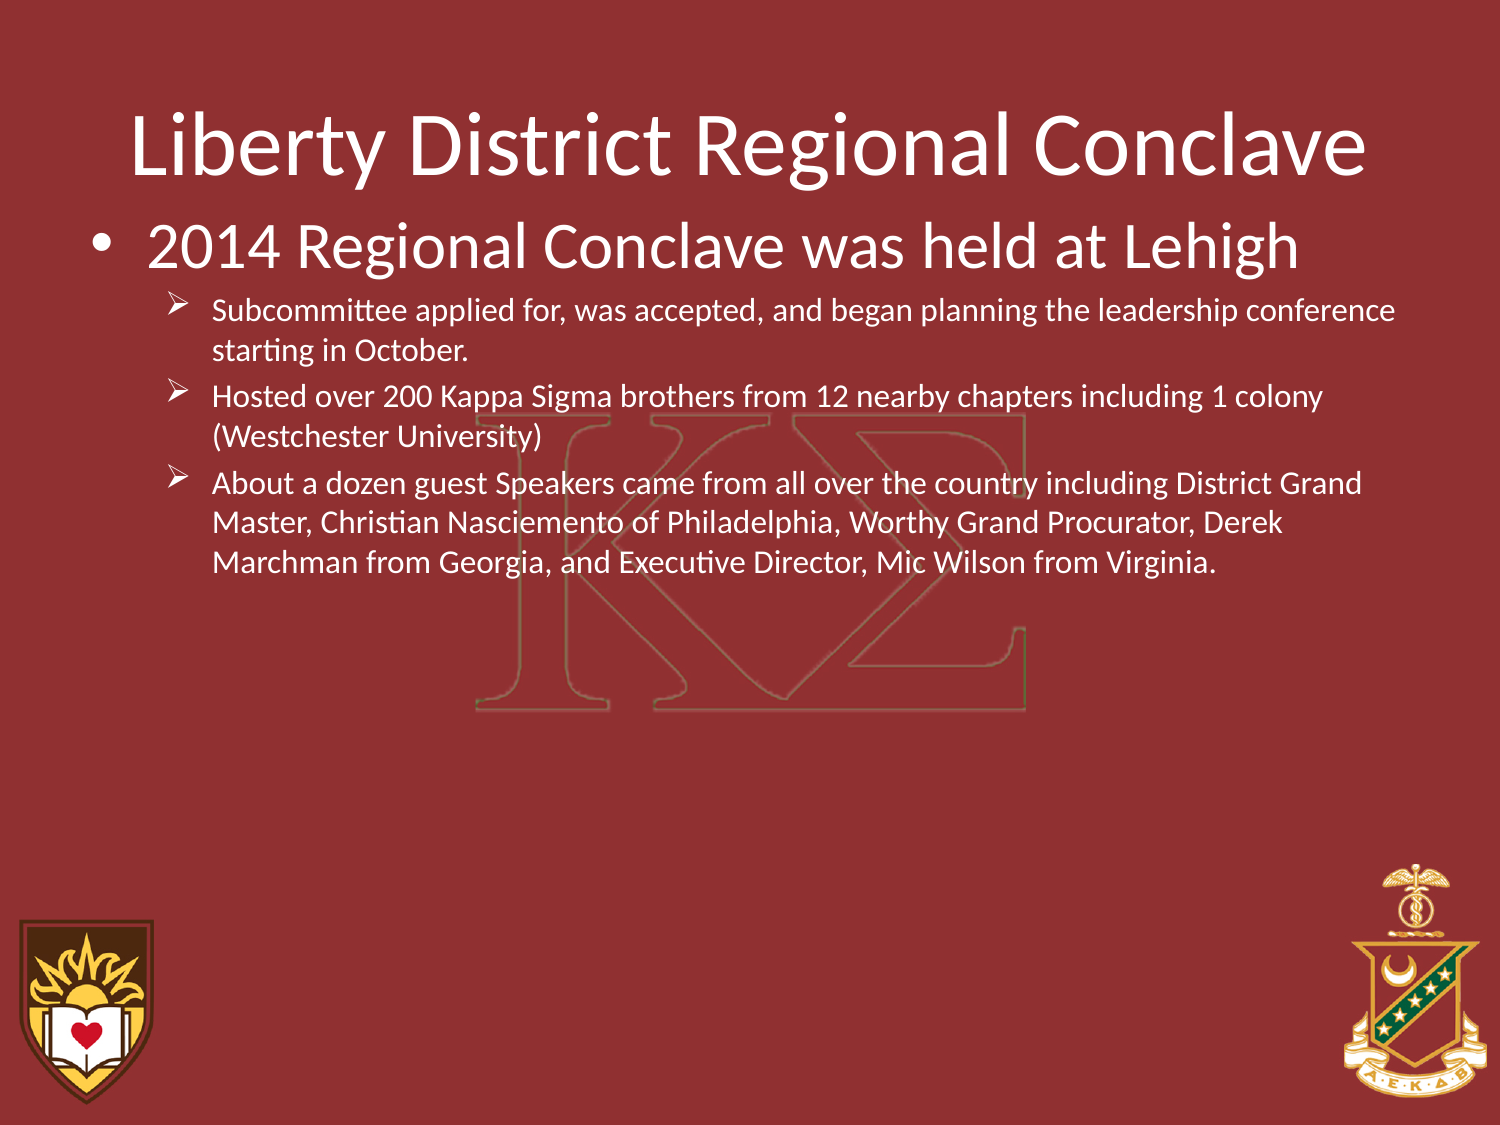

# Liberty District Regional Conclave
2014 Regional Conclave was held at Lehigh
Subcommittee applied for, was accepted, and began planning the leadership conference starting in October.
Hosted over 200 Kappa Sigma brothers from 12 nearby chapters including 1 colony (Westchester University)
About a dozen guest Speakers came from all over the country including District Grand Master, Christian Nasciemento of Philadelphia, Worthy Grand Procurator, Derek Marchman from Georgia, and Executive Director, Mic Wilson from Virginia.